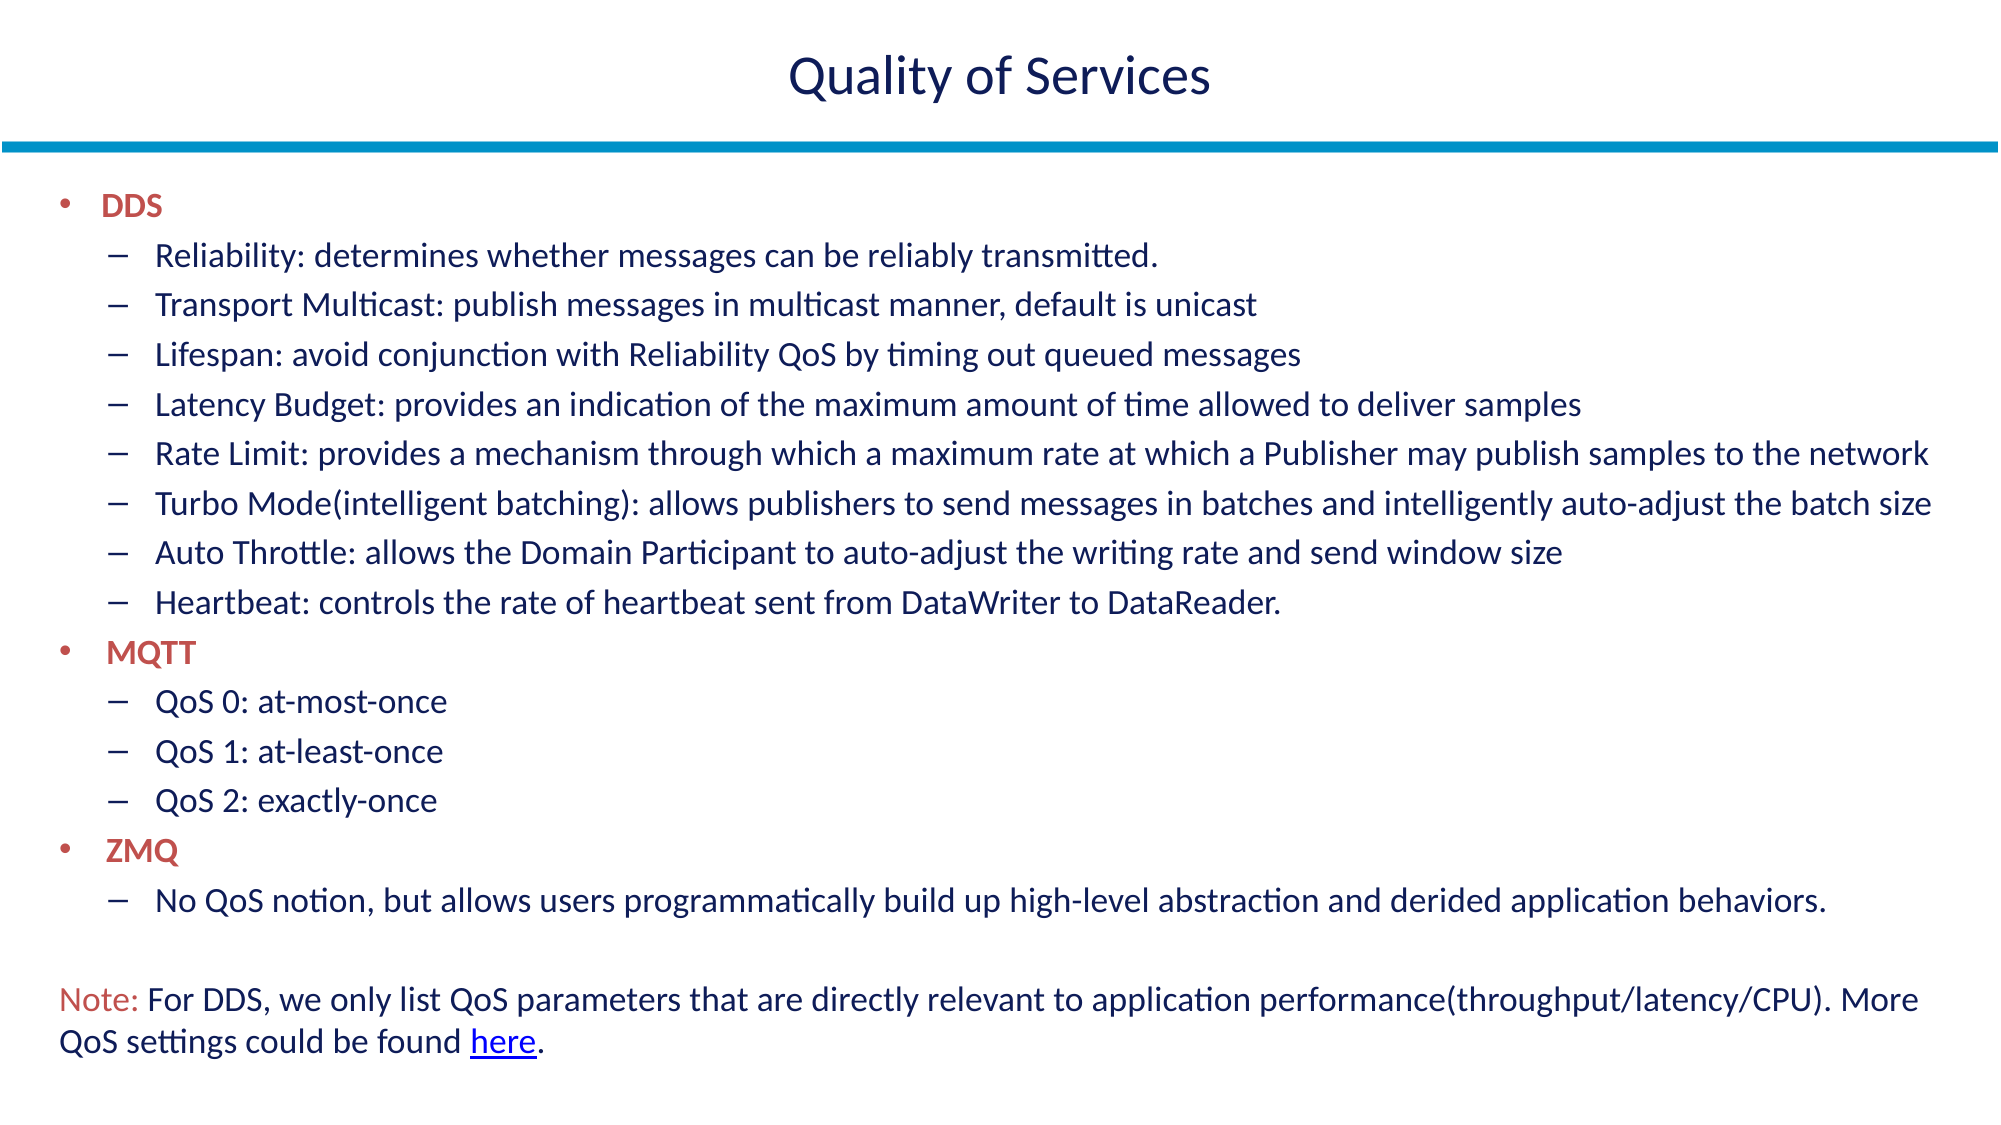

# Quality of Services
DDS
Reliability: determines whether messages can be reliably transmitted.
Transport Multicast: publish messages in multicast manner, default is unicast
Lifespan: avoid conjunction with Reliability QoS by timing out queued messages
Latency Budget: provides an indication of the maximum amount of time allowed to deliver samples
Rate Limit: provides a mechanism through which a maximum rate at which a Publisher may publish samples to the network
Turbo Mode(intelligent batching): allows publishers to send messages in batches and intelligently auto-adjust the batch size
Auto Throttle: allows the Domain Participant to auto-adjust the writing rate and send window size
Heartbeat: controls the rate of heartbeat sent from DataWriter to DataReader.
MQTT
QoS 0: at-most-once
QoS 1: at-least-once
QoS 2: exactly-once
ZMQ
No QoS notion, but allows users programmatically build up high-level abstraction and derided application behaviors.

Note: For DDS, we only list QoS parameters that are directly relevant to application performance(throughput/latency/CPU). More QoS settings could be found here.